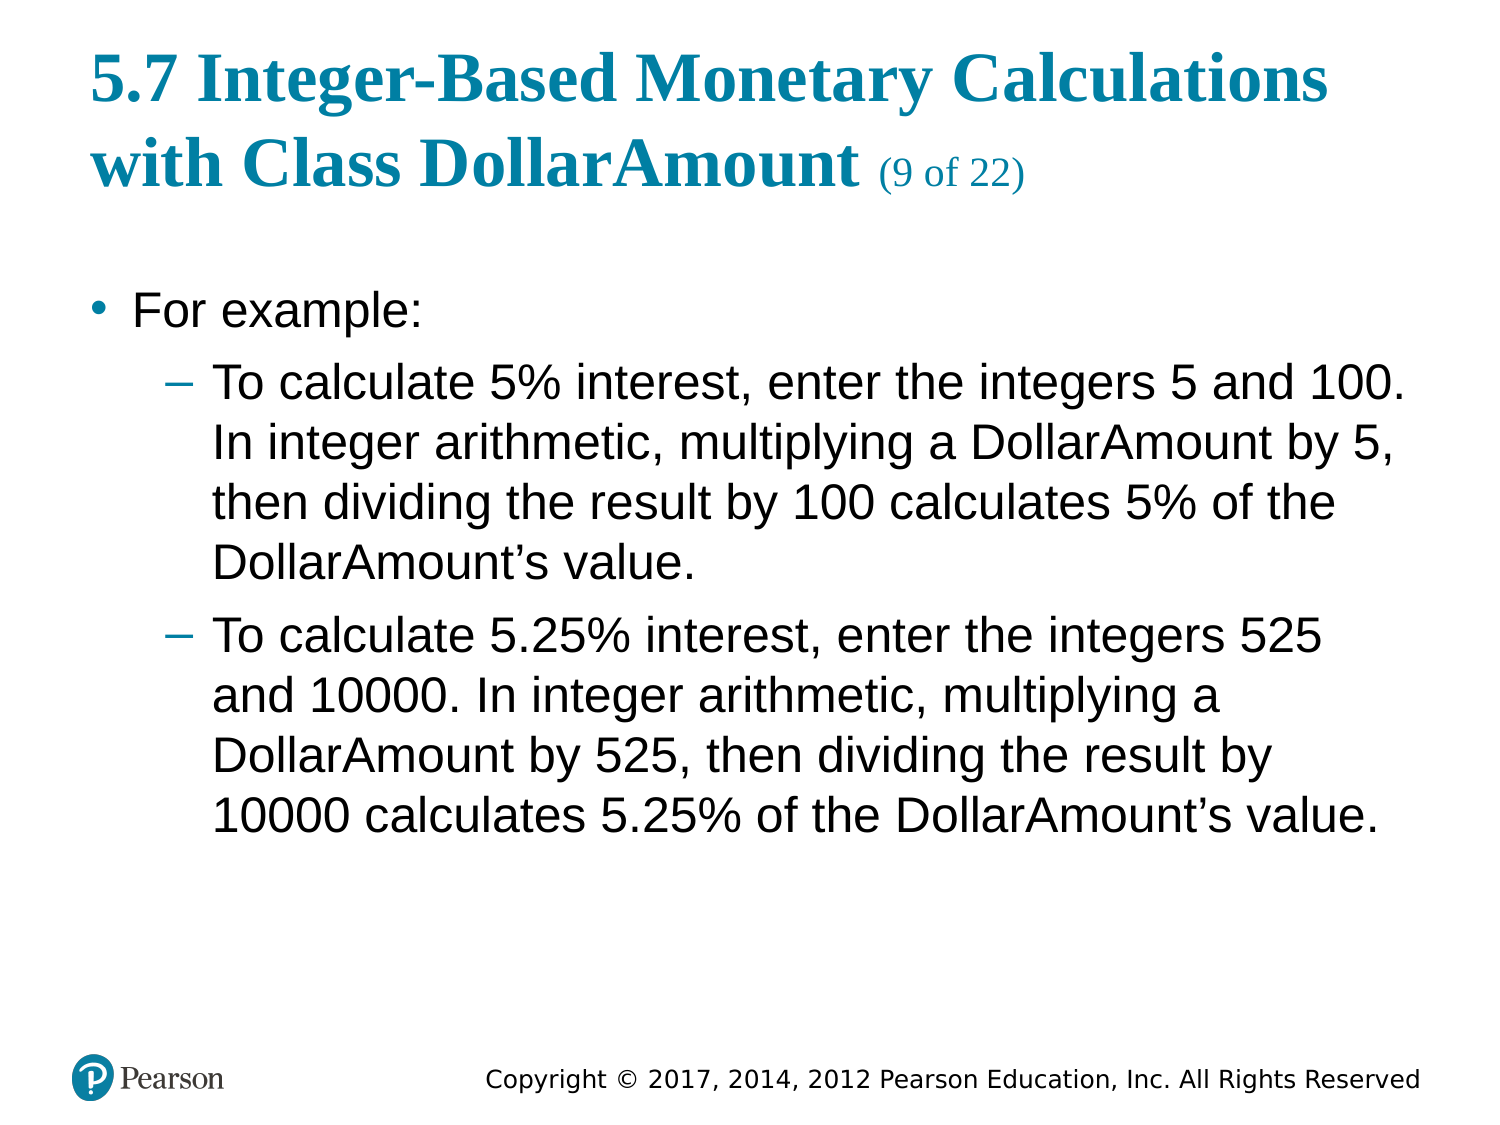

# 5.7 Integer-Based Monetary Calculations with Class DollarAmount (9 of 22)
For example:
To calculate 5% interest, enter the integers 5 and 100. In integer arithmetic, multiplying a DollarAmount by 5, then dividing the result by 100 calculates 5% of the DollarAmount’s value.
To calculate 5.25% interest, enter the integers 525 and 10000. In integer arithmetic, multiplying a DollarAmount by 525, then dividing the result by 10000 calculates 5.25% of the DollarAmount’s value.